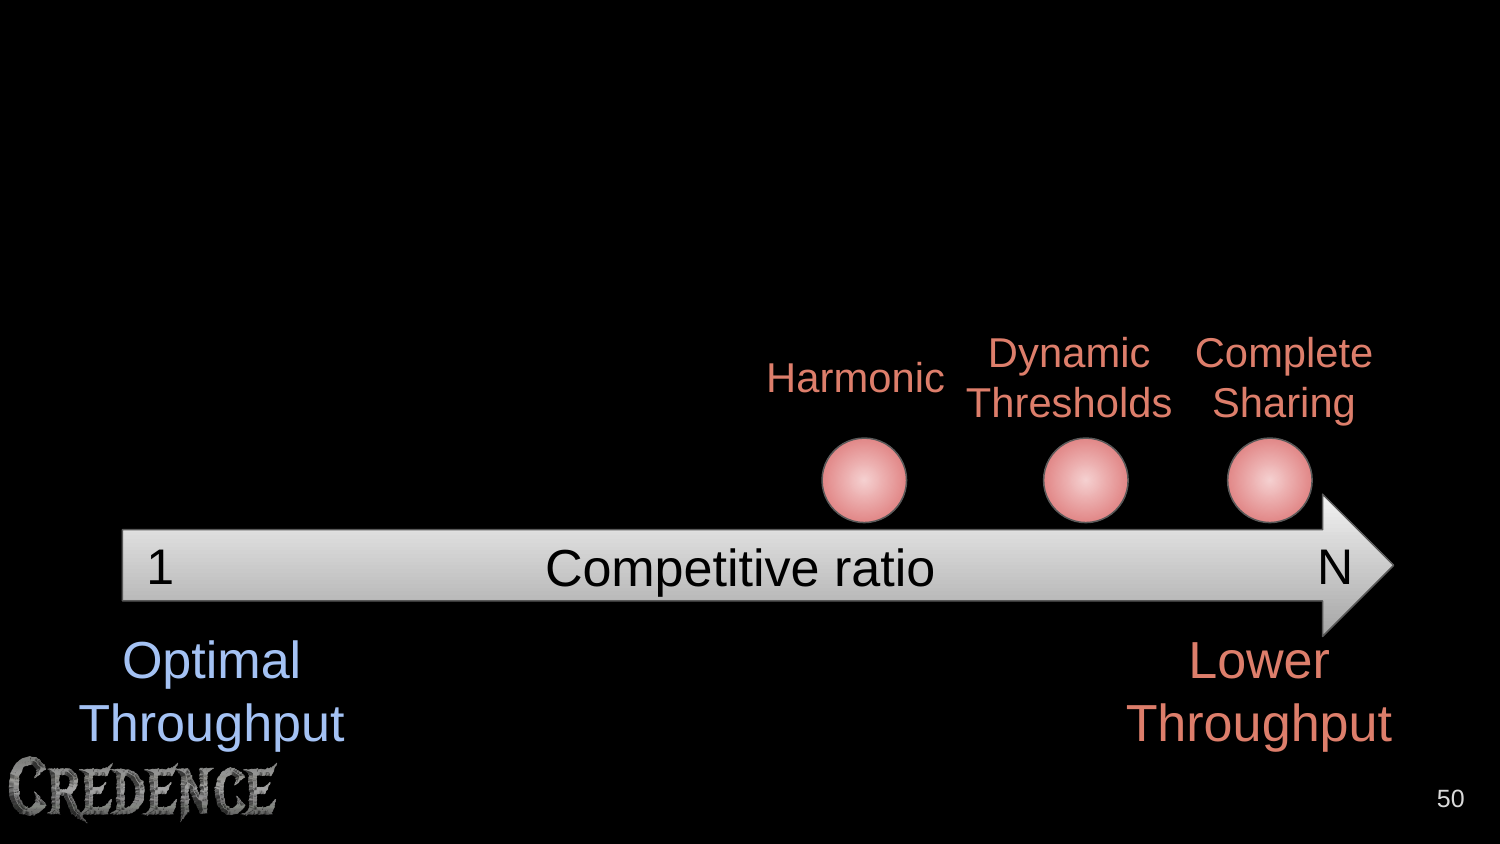

Dynamic Thresholds
Complete Sharing
Harmonic

Competitive ratio
1
N
Optimal Throughput
Lower Throughput
50